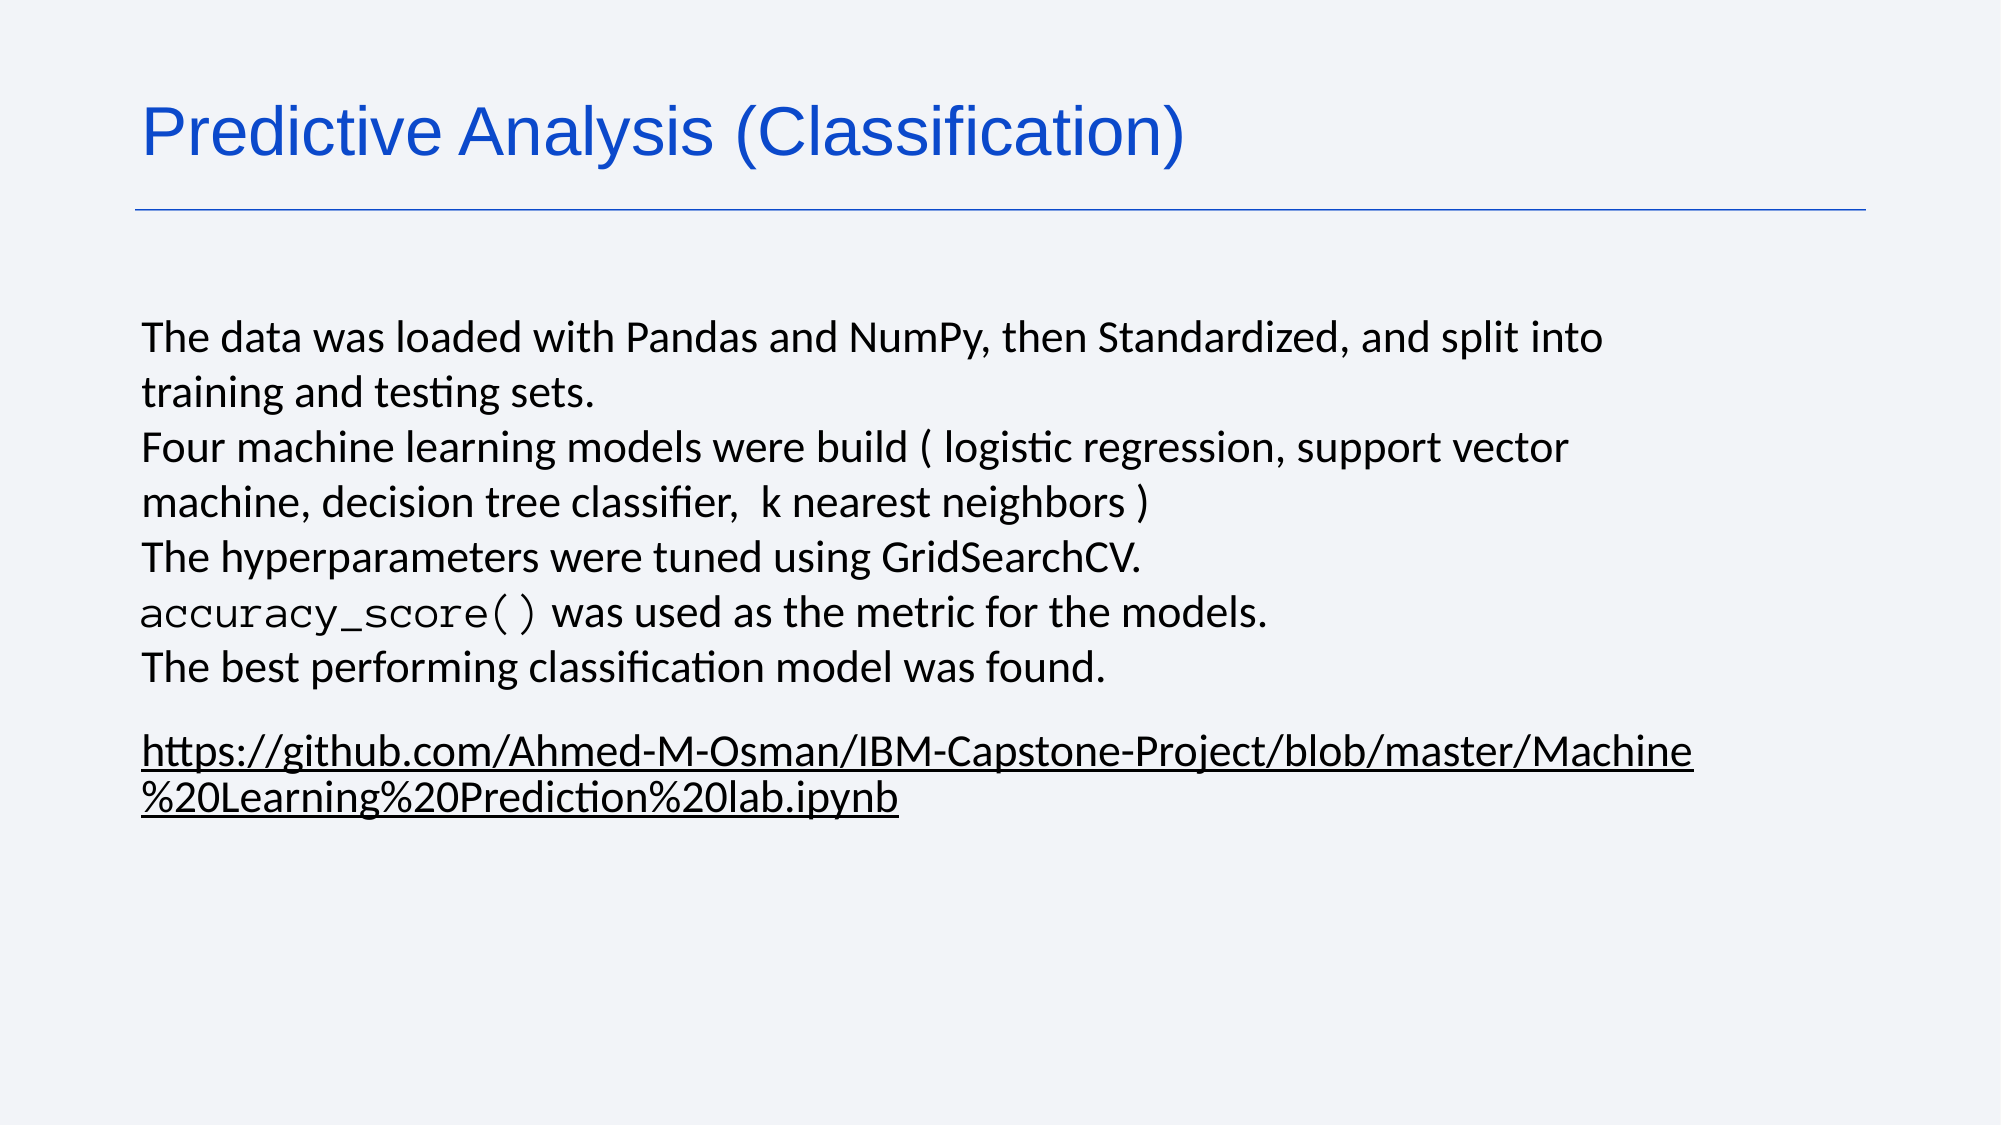

Predictive Analysis (Classification)
The data was loaded with Pandas and NumPy, then Standardized, and split into training and testing sets.
Four machine learning models were build ( logistic regression, support vector machine, decision tree classifier,  k nearest neighbors )
The hyperparameters were tuned using GridSearchCV.
accuracy_score() was used as the metric for the models.
The best performing classification model was found.
https://github.com/Ahmed-M-Osman/IBM-Capstone-Project/blob/master/Machine%20Learning%20Prediction%20lab.ipynb

15